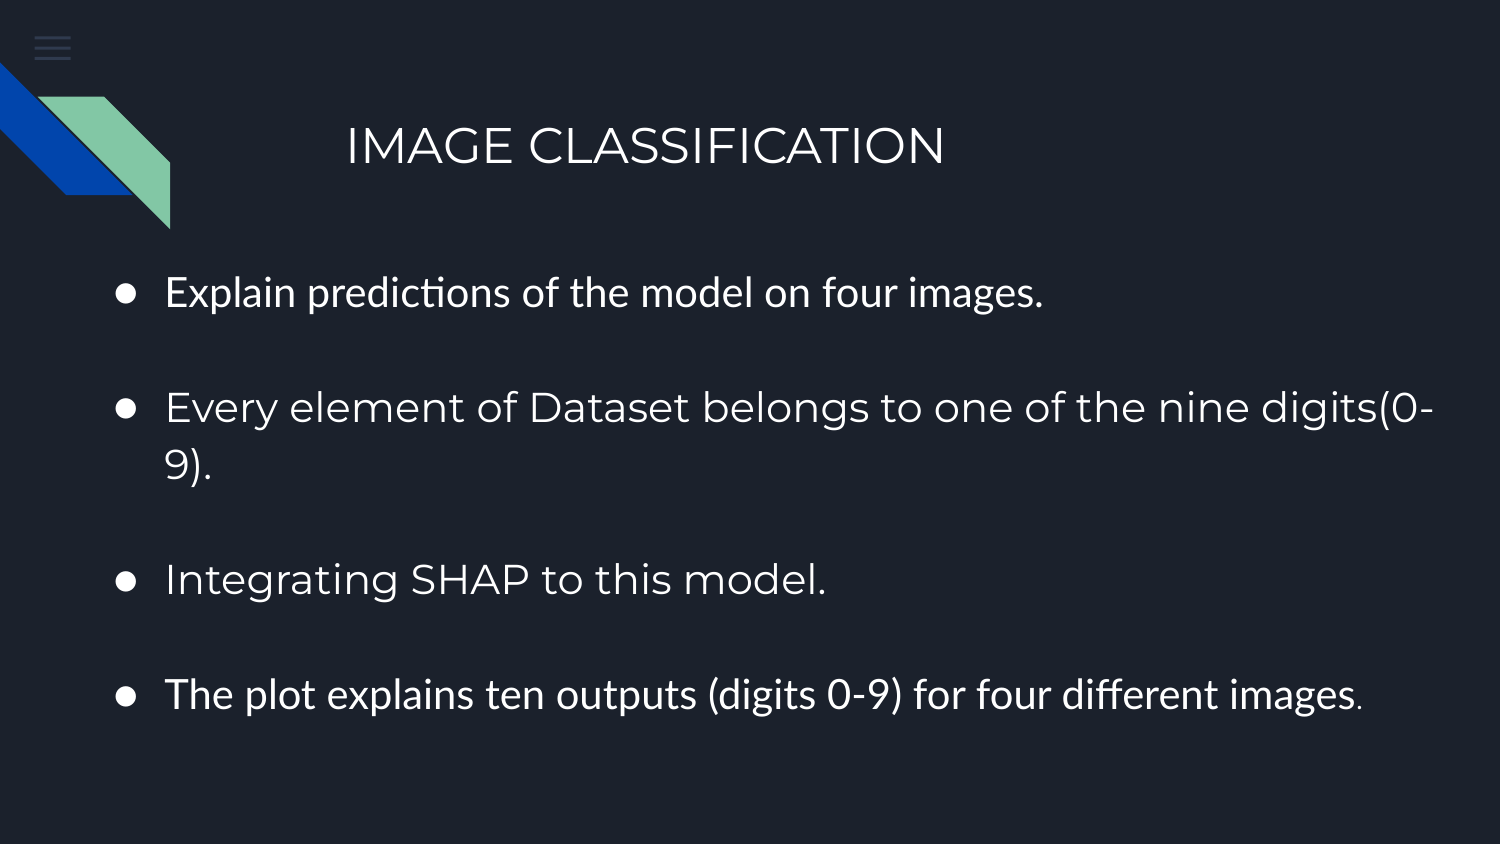

# IMAGE CLASSIFICATION
Explain predictions of the model on four images.

Every element of Dataset belongs to one of the nine digits(0-9).

Integrating SHAP to this model.

The plot explains ten outputs (digits 0-9) for four different images.